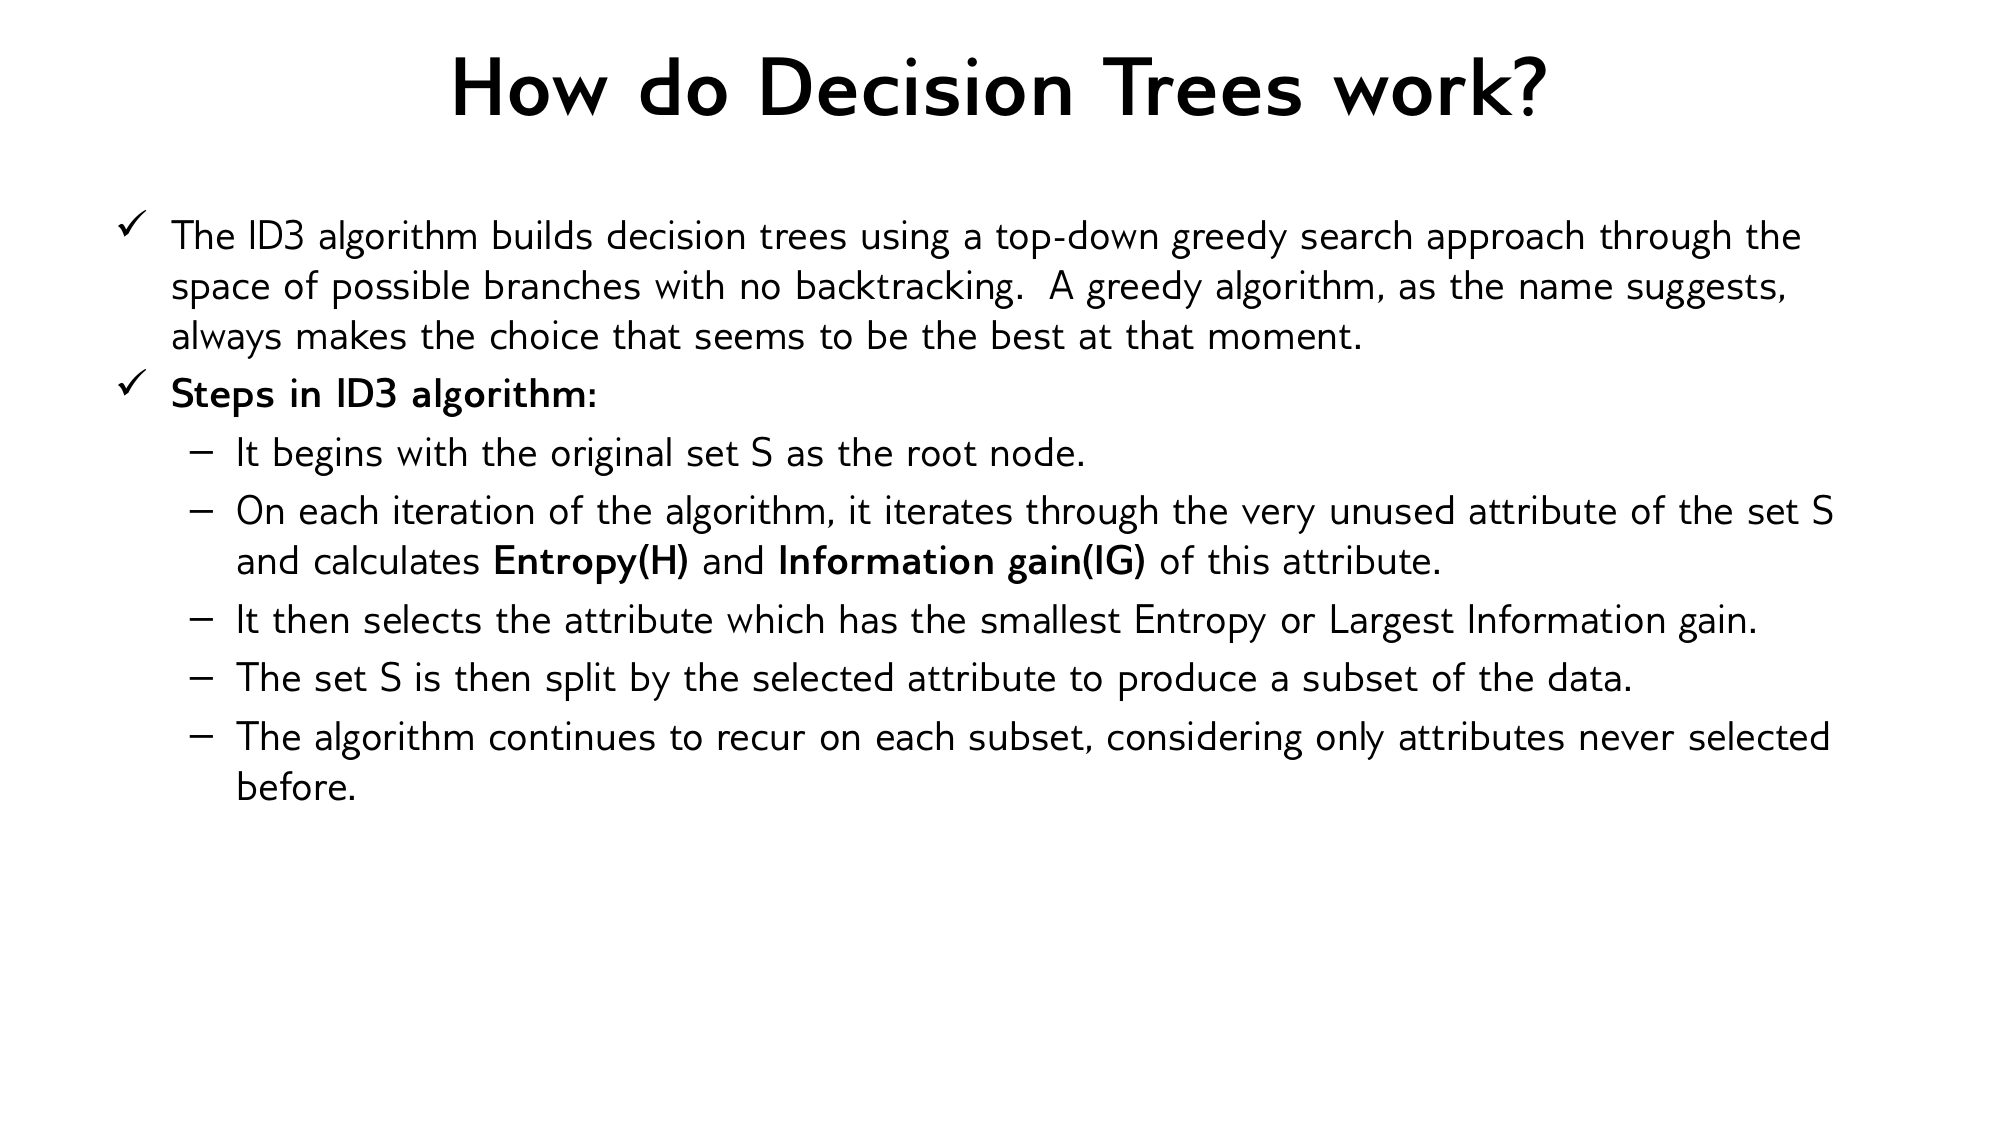

# How do Decision Trees work?
The ID3 algorithm builds decision trees using a top-down greedy search approach through the space of possible branches with no backtracking.  A greedy algorithm, as the name suggests, always makes the choice that seems to be the best at that moment.
Steps in ID3 algorithm:
It begins with the original set S as the root node.
On each iteration of the algorithm, it iterates through the very unused attribute of the set S and calculates Entropy(H) and Information gain(IG) of this attribute.
It then selects the attribute which has the smallest Entropy or Largest Information gain.
The set S is then split by the selected attribute to produce a subset of the data.
The algorithm continues to recur on each subset, considering only attributes never selected before.